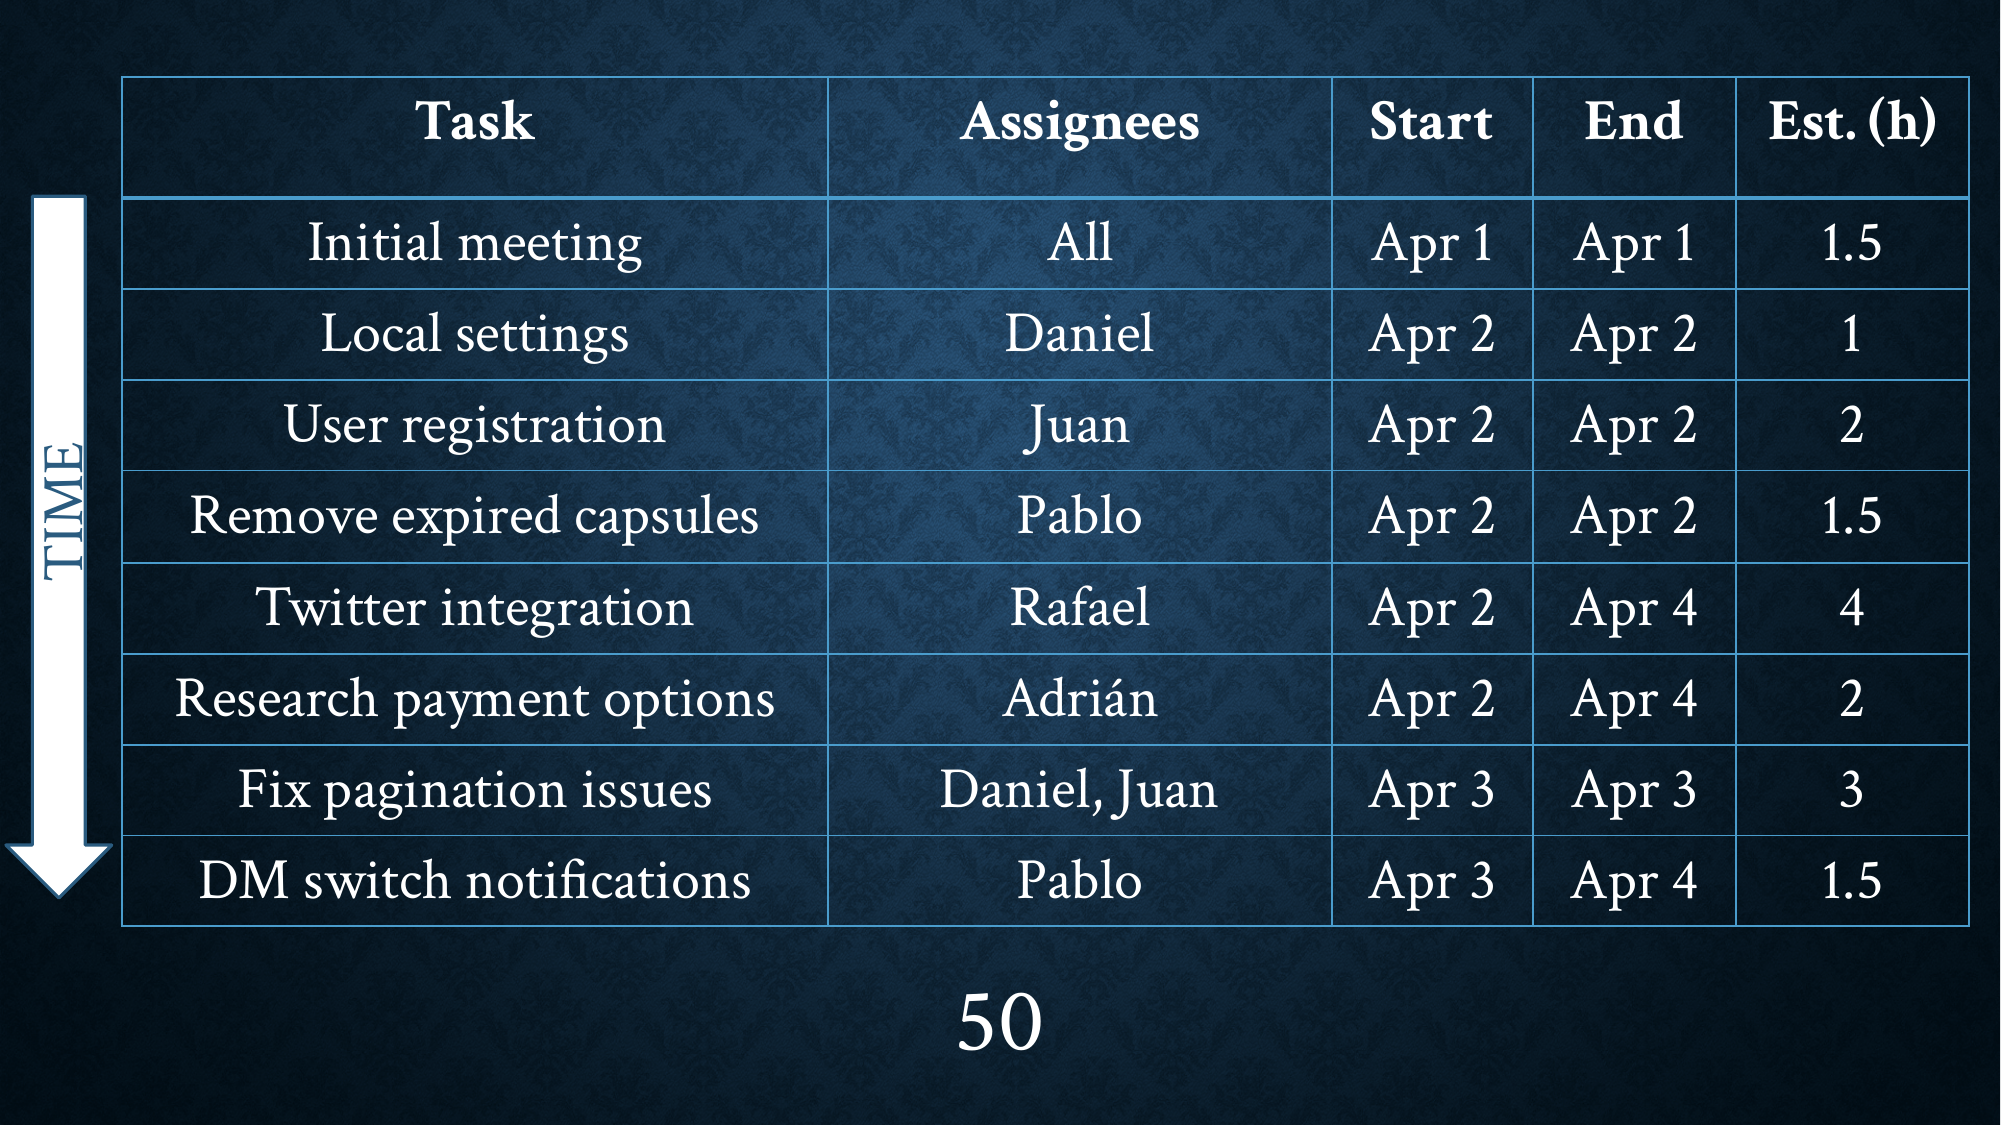

| Task | Assignees | Start | End | Est. (h) |
| --- | --- | --- | --- | --- |
| Initial meeting | All | Apr 1 | Apr 1 | 1.5 |
| Local settings | Daniel | Apr 2 | Apr 2 | 1 |
| User registration | Juan | Apr 2 | Apr 2 | 2 |
| Remove expired capsules | Pablo | Apr 2 | Apr 2 | 1.5 |
| Twitter integration | Rafael | Apr 2 | Apr 4 | 4 |
| Research payment options | Adrián | Apr 2 | Apr 4 | 2 |
| Fix pagination issues | Daniel, Juan | Apr 3 | Apr 3 | 3 |
| DM switch notifications | Pablo | Apr 3 | Apr 4 | 1.5 |

TIME
50